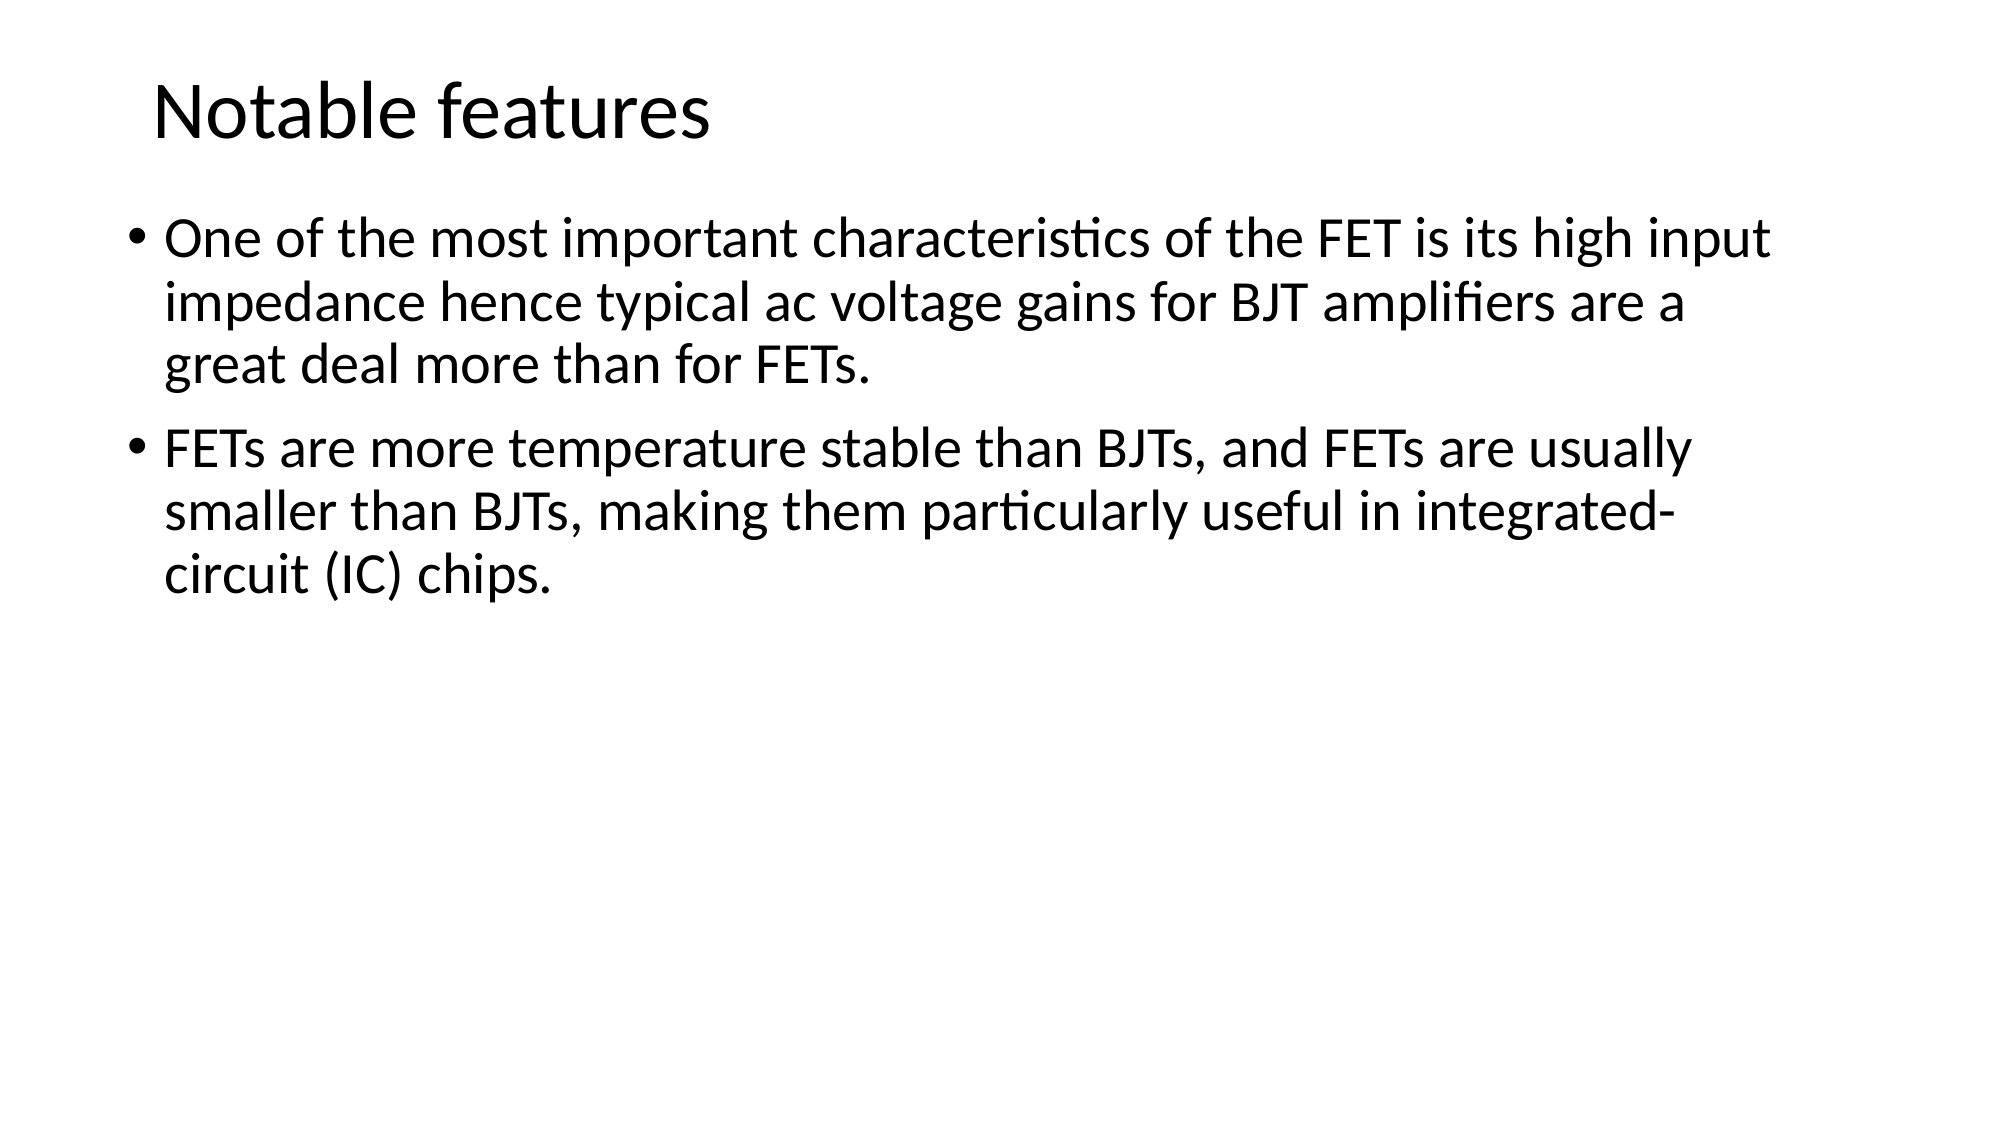

# Notable features
One of the most important characteristics of the FET is its high input impedance hence typical ac voltage gains for BJT amplifiers are a great deal more than for FETs.
FETs are more temperature stable than BJTs, and FETs are usually smaller than BJTs, making them particularly useful in integrated-circuit (IC) chips.